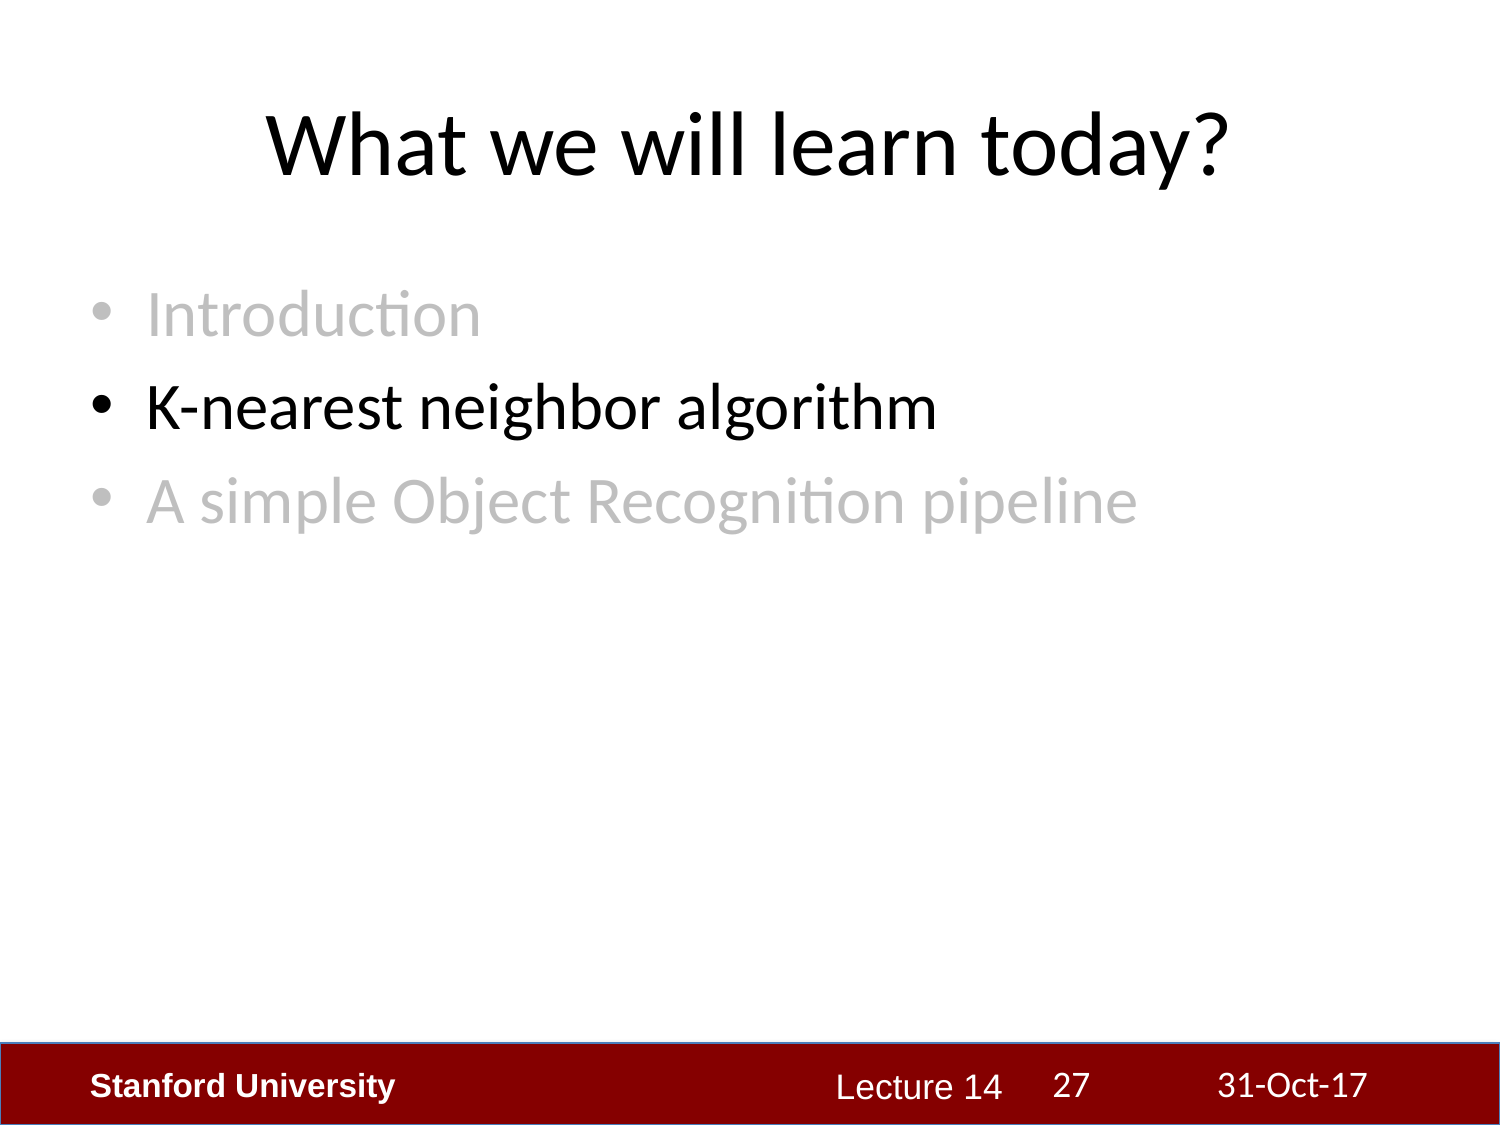

# What we will learn today?
Introduction
K-nearest neighbor algorithm
A simple Object Recognition pipeline
27
31-Oct-17